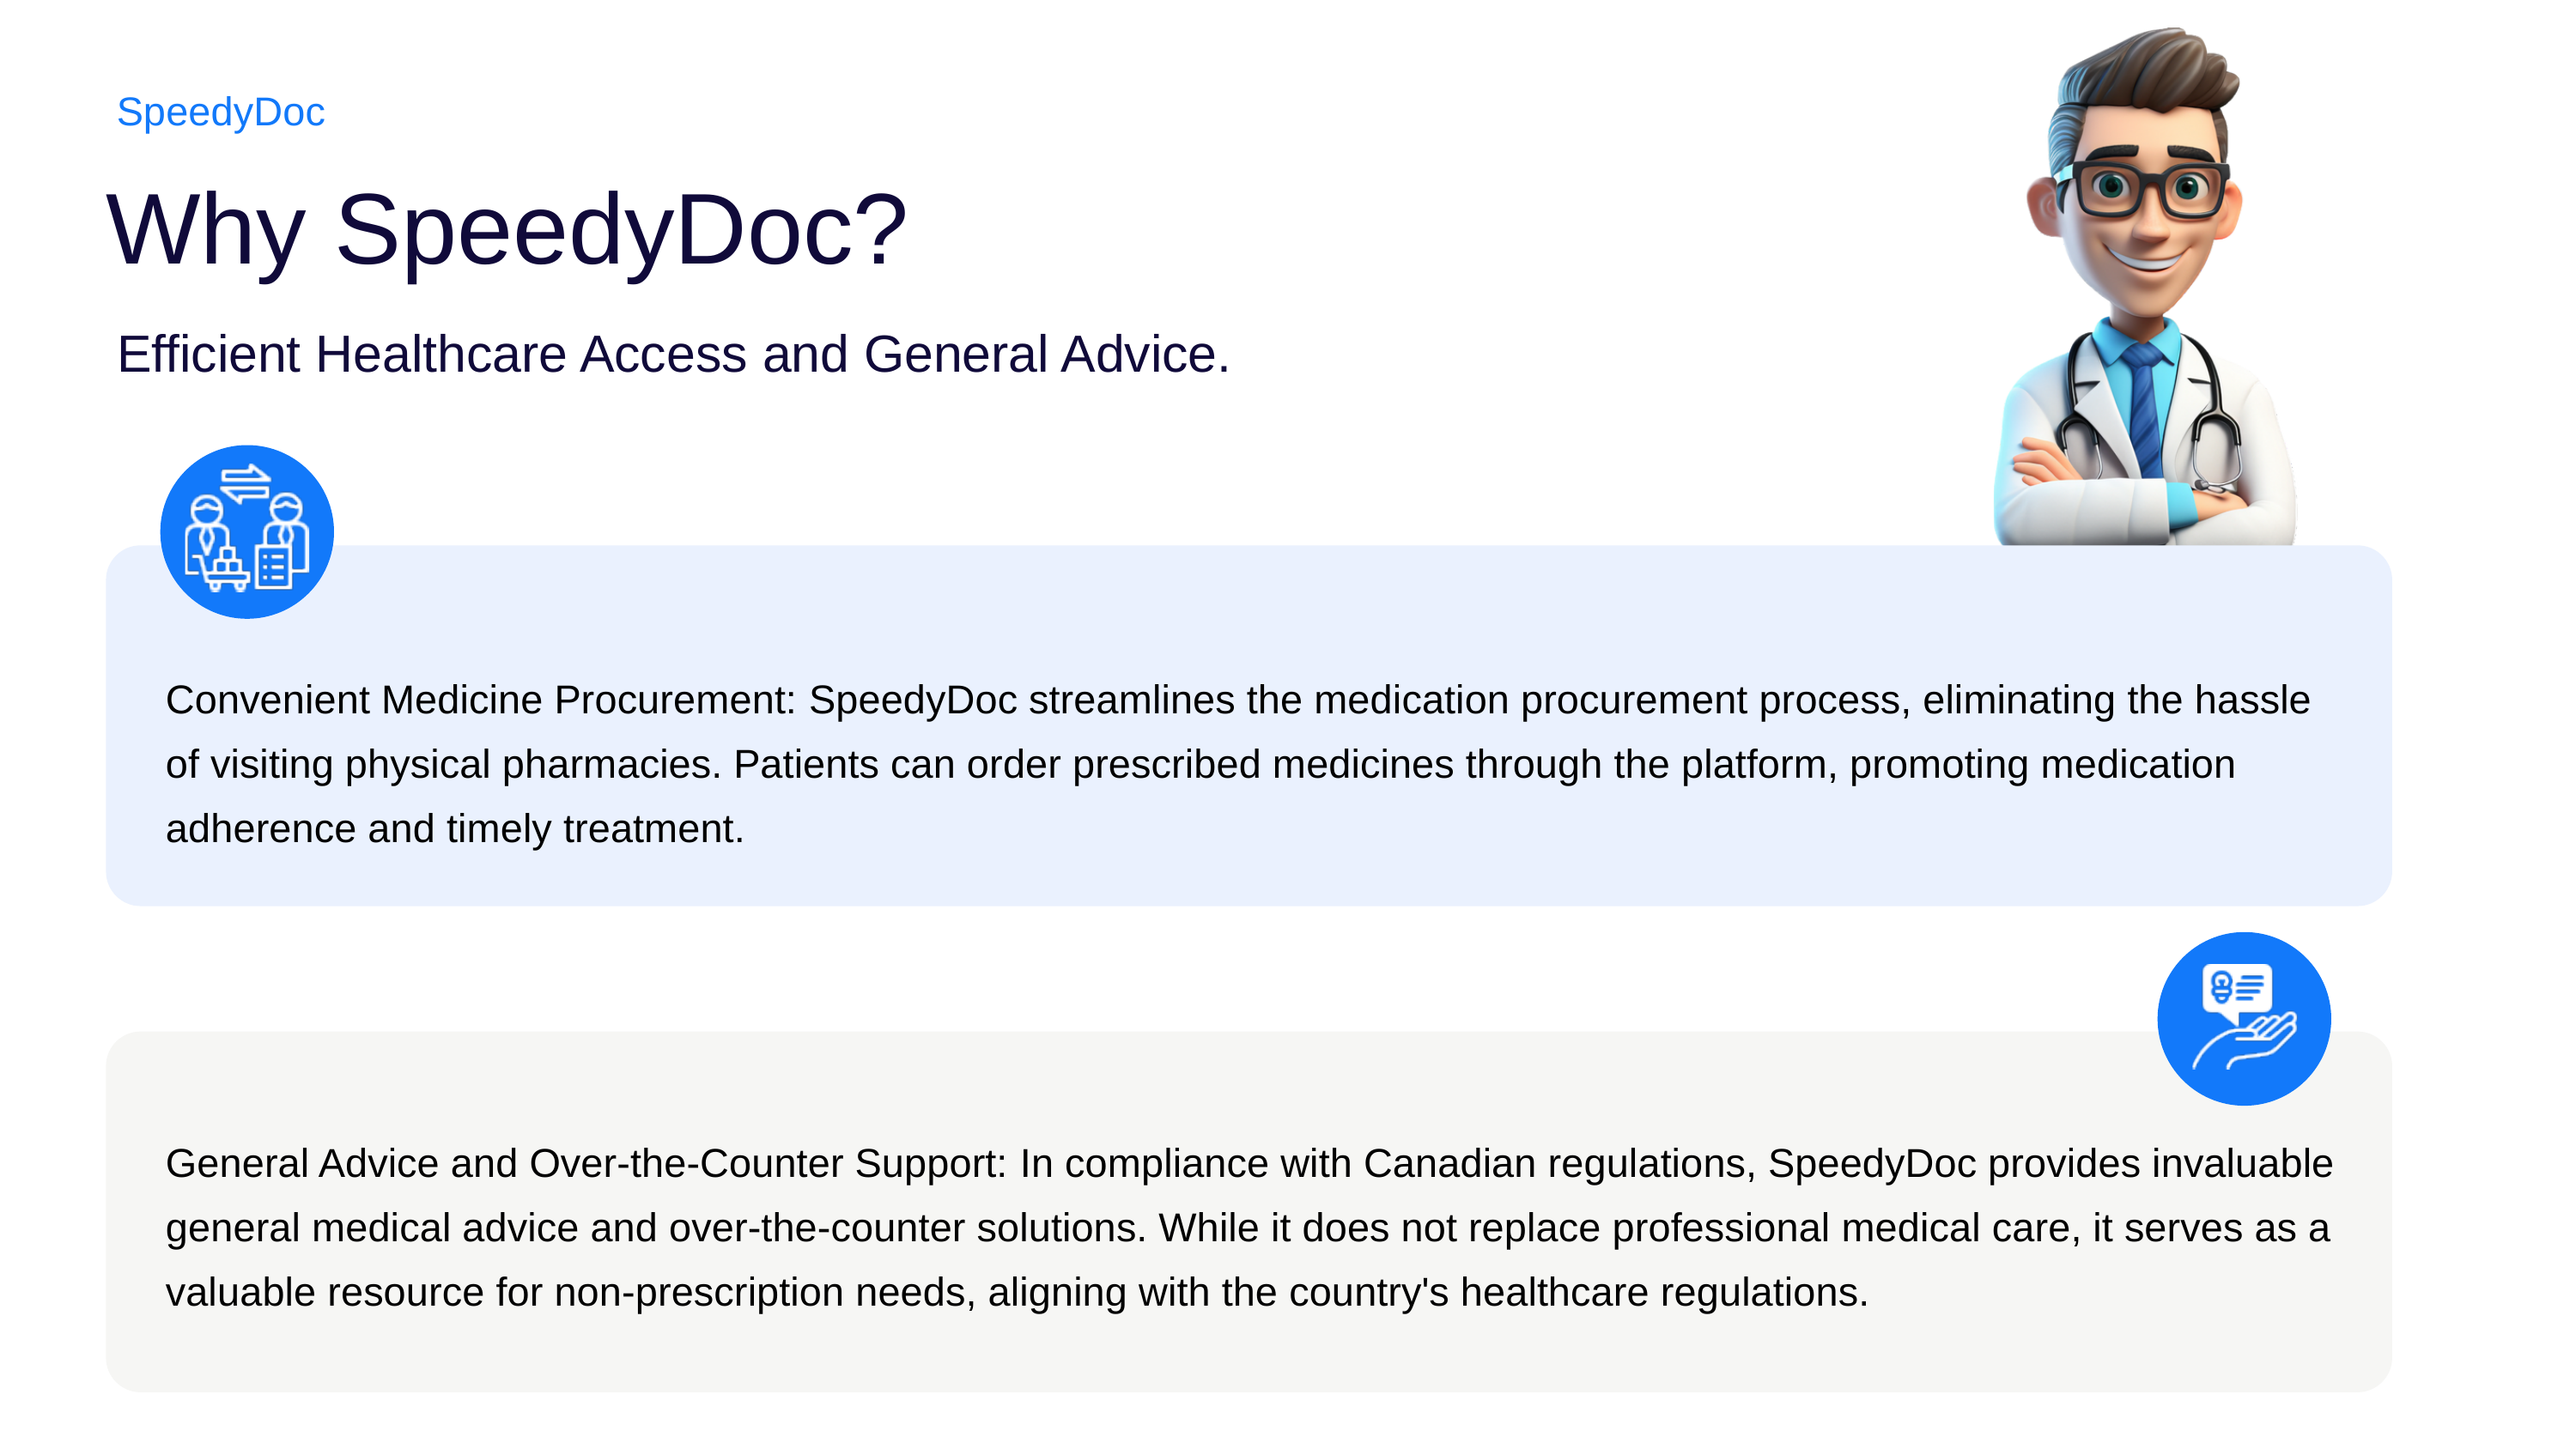

SpeedyDoc
Why SpeedyDoc?
Efficient Healthcare Access and General Advice.

Convenient Medicine Procurement: SpeedyDoc streamlines the medication procurement process, eliminating the hassle of visiting physical pharmacies. Patients can order prescribed medicines through the platform, promoting medication adherence and timely treatment.

General Advice and Over-the-Counter Support: In compliance with Canadian regulations, SpeedyDoc provides invaluable general medical advice and over-the-counter solutions. While it does not replace professional medical care, it serves as a valuable resource for non-prescription needs, aligning with the country's healthcare regulations.